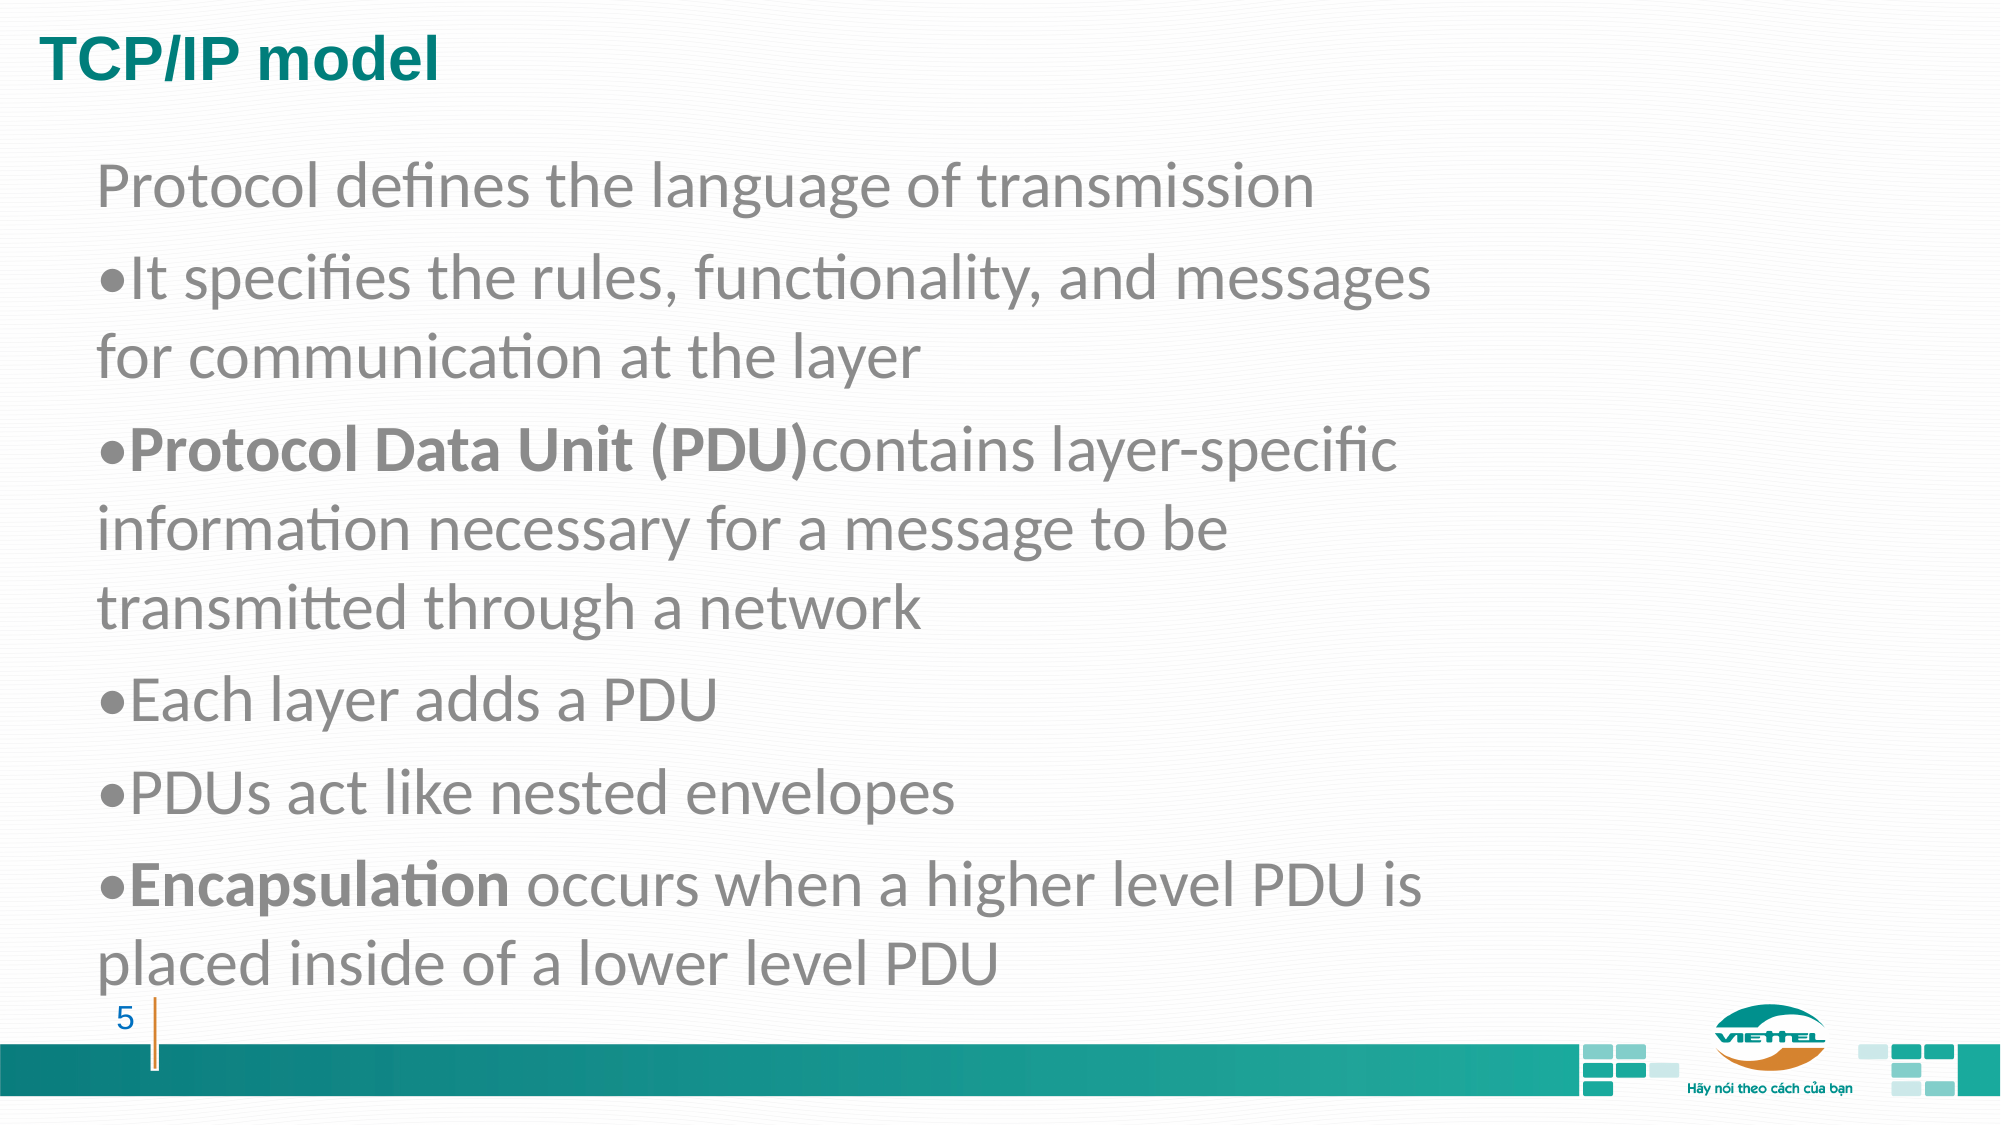

TCP/IP model
Protocol defines the language of transmission
•It specifies the rules, functionality, and messages for communication at the layer
•Protocol Data Unit (PDU)contains layer-specific information necessary for a message to be transmitted through a network
•Each layer adds a PDU
•PDUs act like nested envelopes
•Encapsulation occurs when a higher level PDU is placed inside of a lower level PDU

5